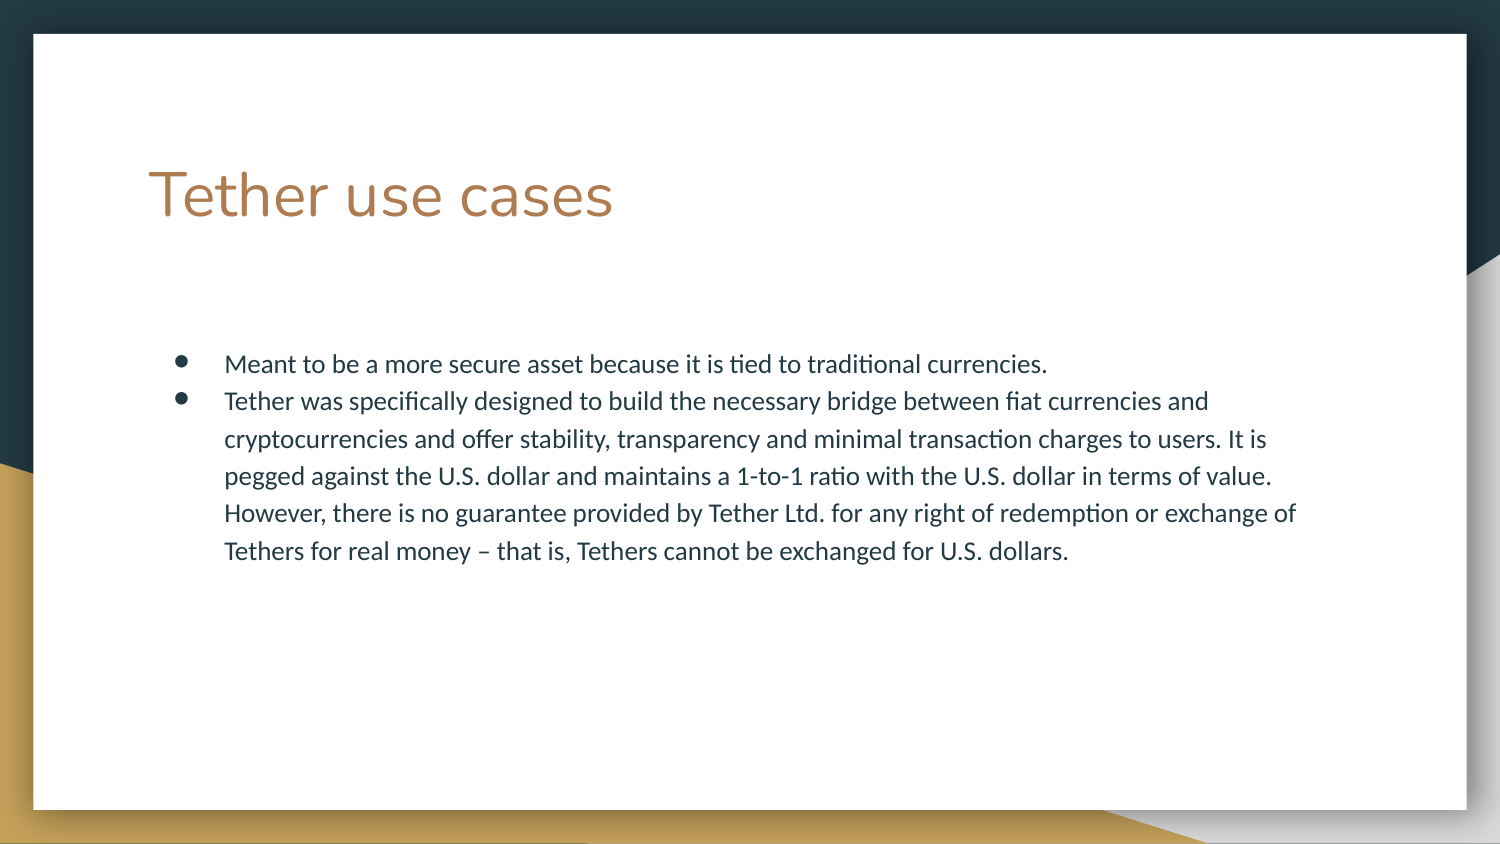

# Tether use cases
Meant to be a more secure asset because it is tied to traditional currencies.
Tether was specifically designed to build the necessary bridge between fiat currencies and cryptocurrencies and offer stability, transparency and minimal transaction charges to users. It is pegged against the U.S. dollar and maintains a 1-to-1 ratio with the U.S. dollar in terms of value. However, there is no guarantee provided by Tether Ltd. for any right of redemption or exchange of Tethers for real money – that is, Tethers cannot be exchanged for U.S. dollars.